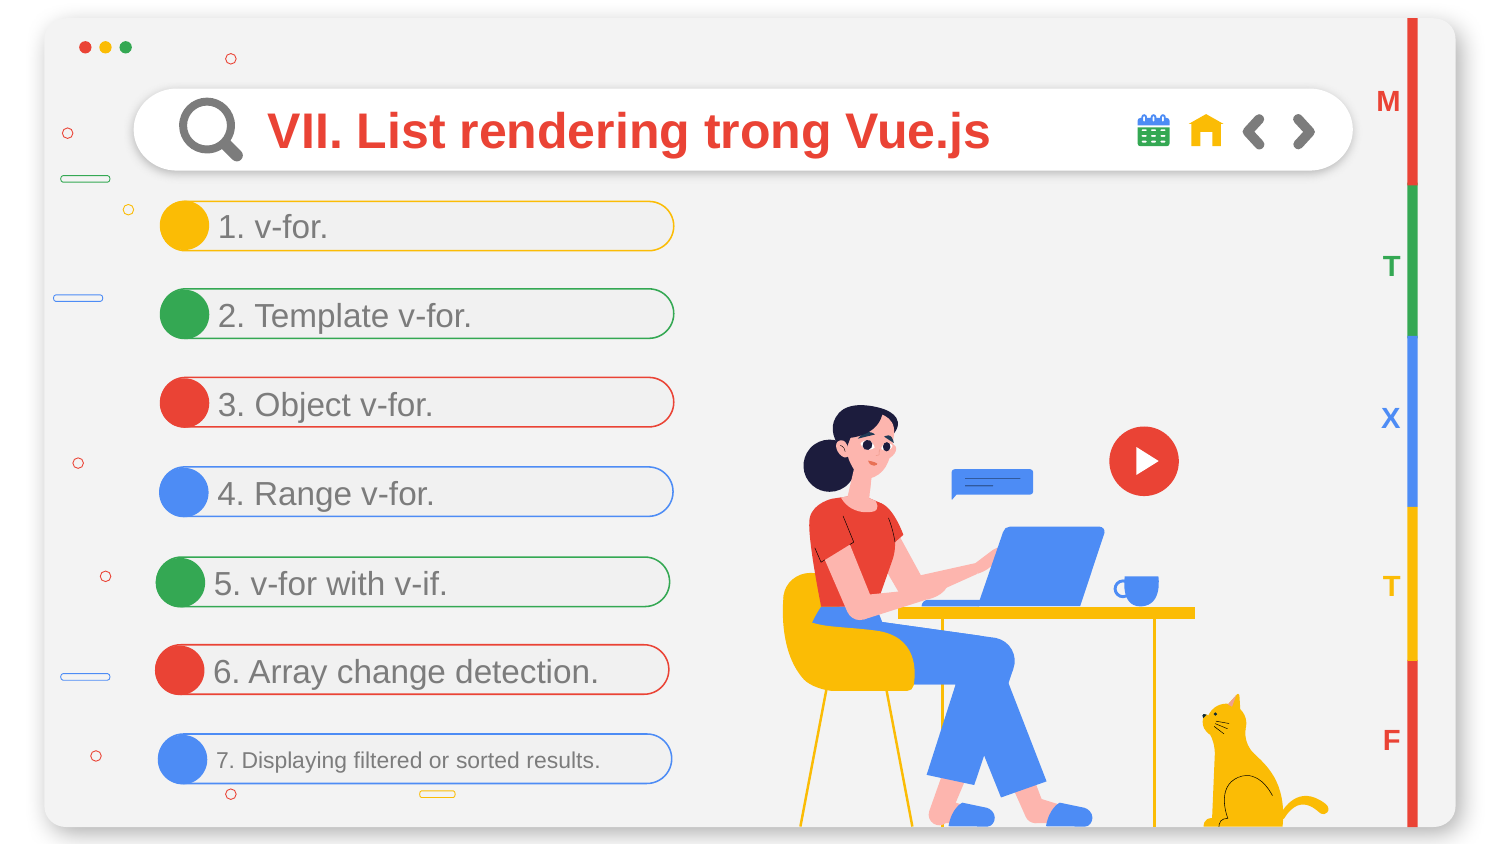

M
# VII. List rendering trong Vue.js

1. v-for.
T

2. Template v-for.

3. Object v-for.
X

4. Range v-for.

T
5. v-for with v-if.

6. Array change detection.
F

7. Displaying filtered or sorted results.